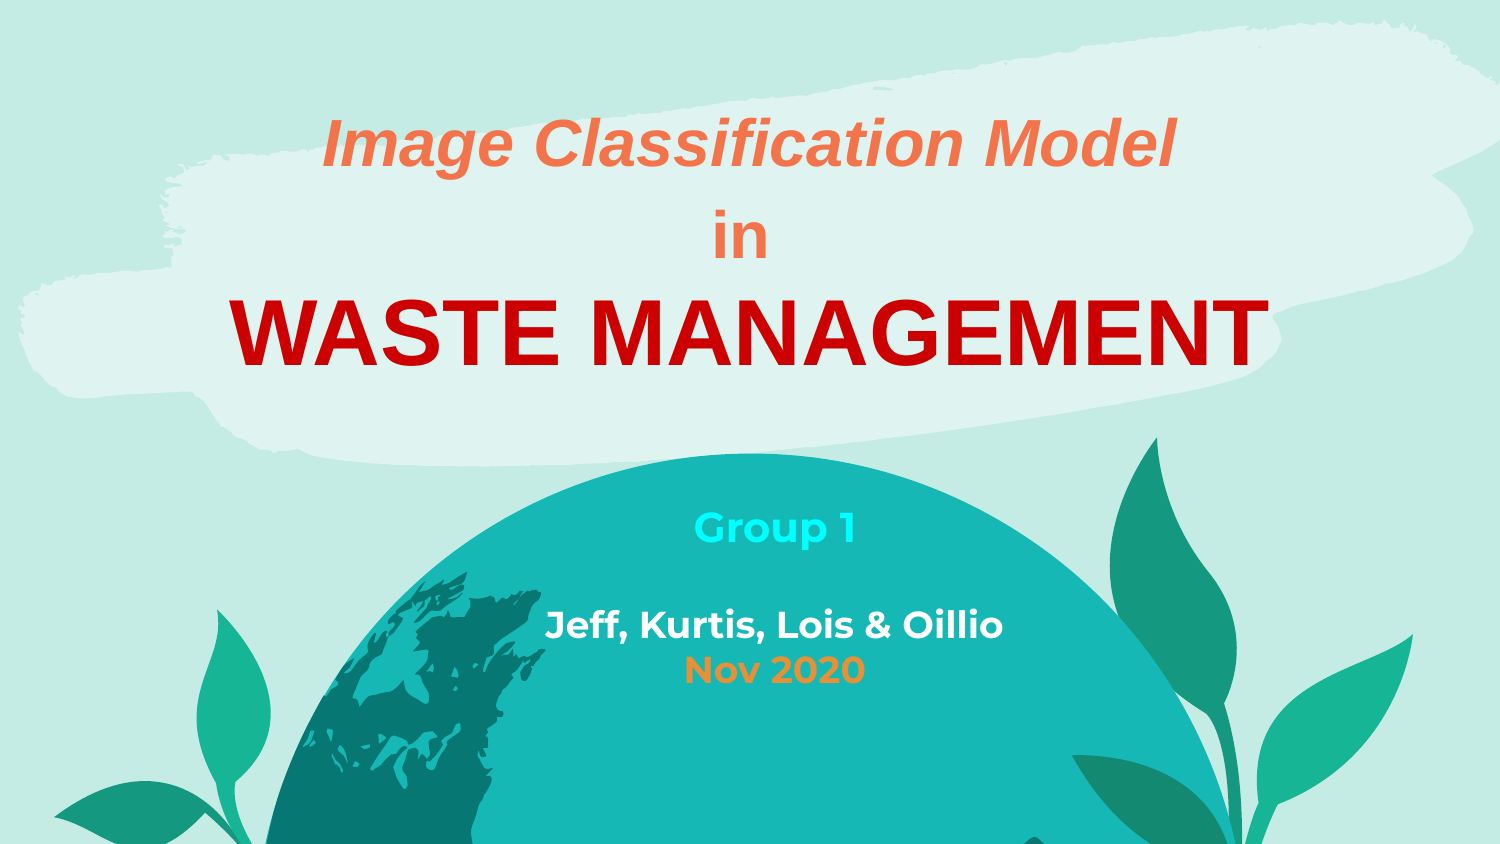

# Image Classification Model
in
WASTE MANAGEMENT

Group 1

Jeff, Kurtis, Lois & Oillio
Nov 2020